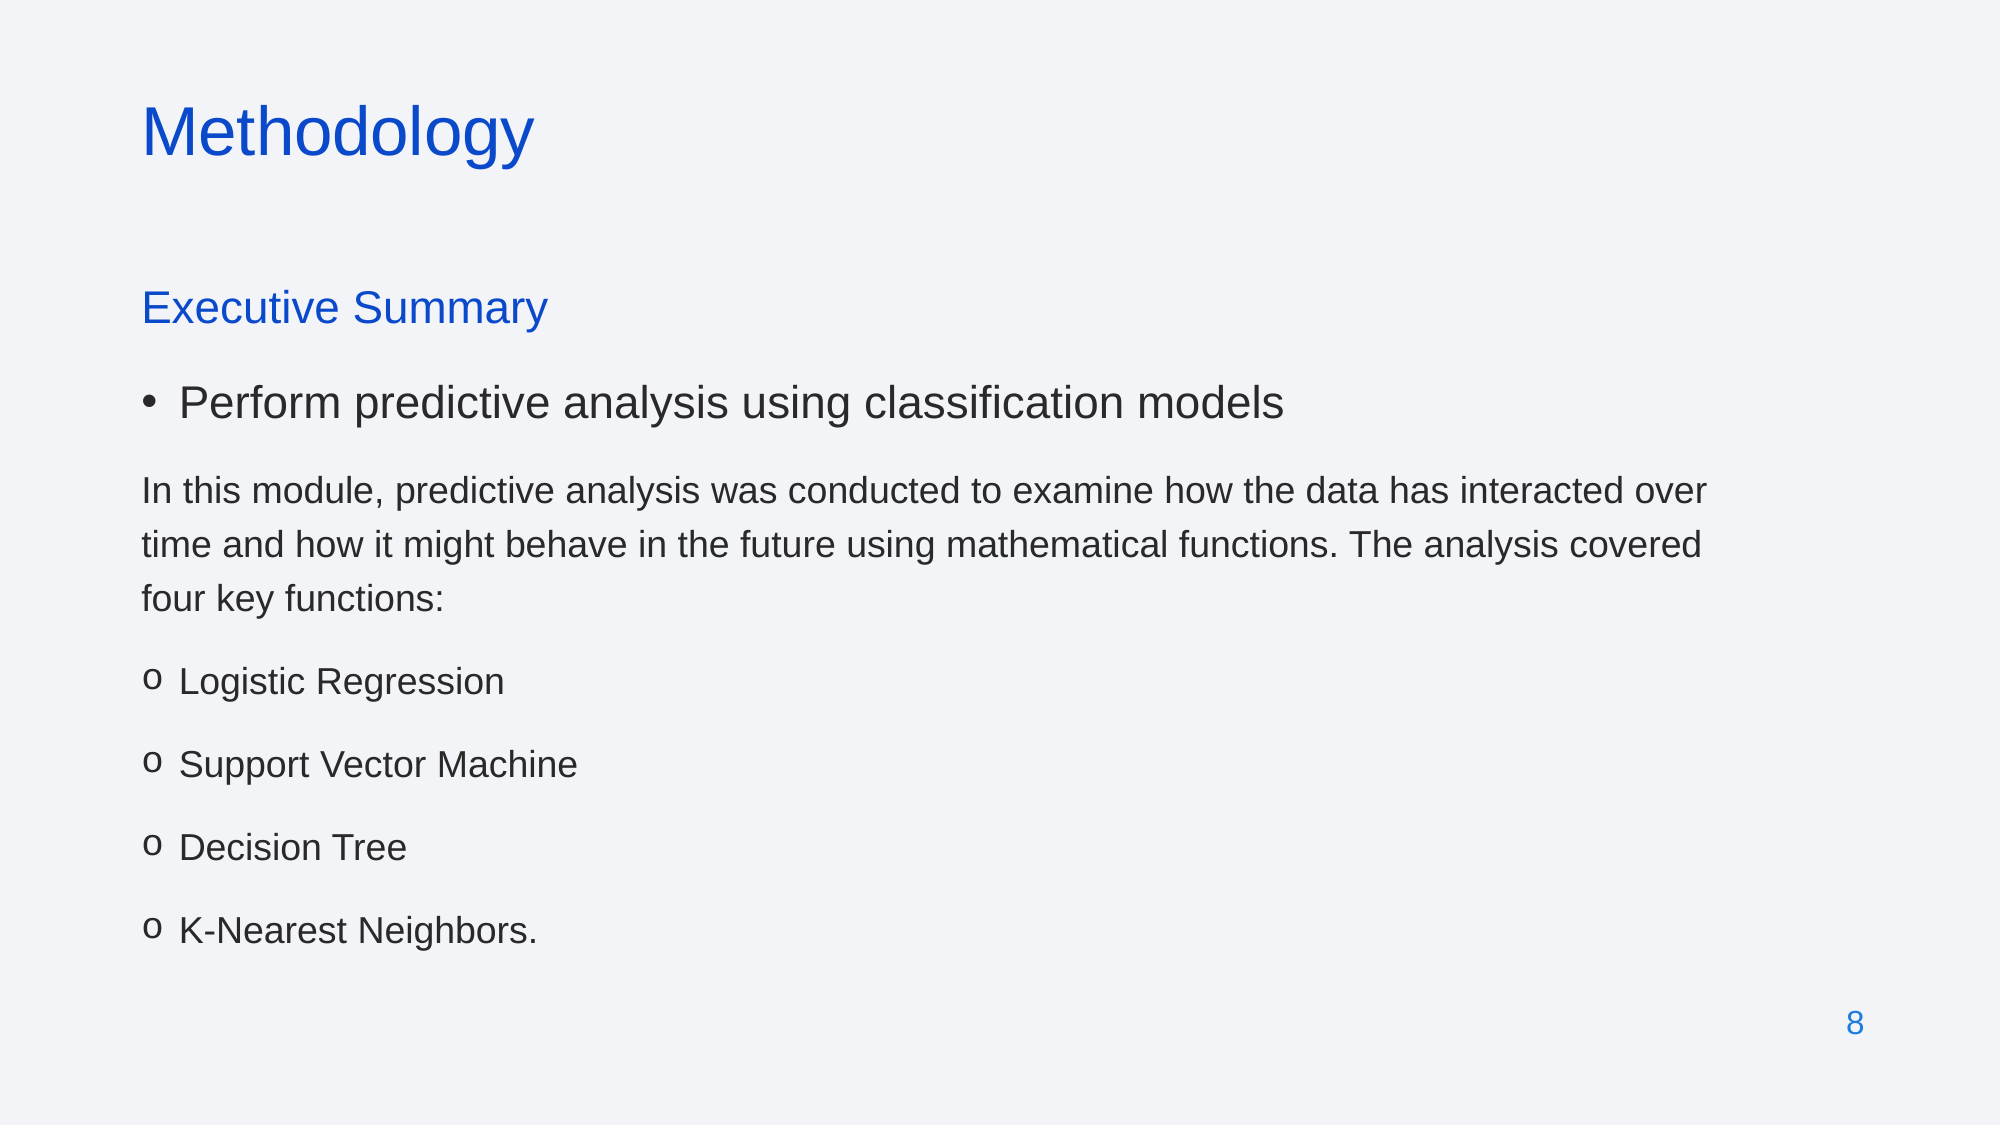

Methodology
Executive Summary
Perform predictive analysis using classification models
In this module, predictive analysis was conducted to examine how the data has interacted over time and how it might behave in the future using mathematical functions. The analysis covered four key functions:
Logistic Regression
Support Vector Machine
Decision Tree
K-Nearest Neighbors.
8